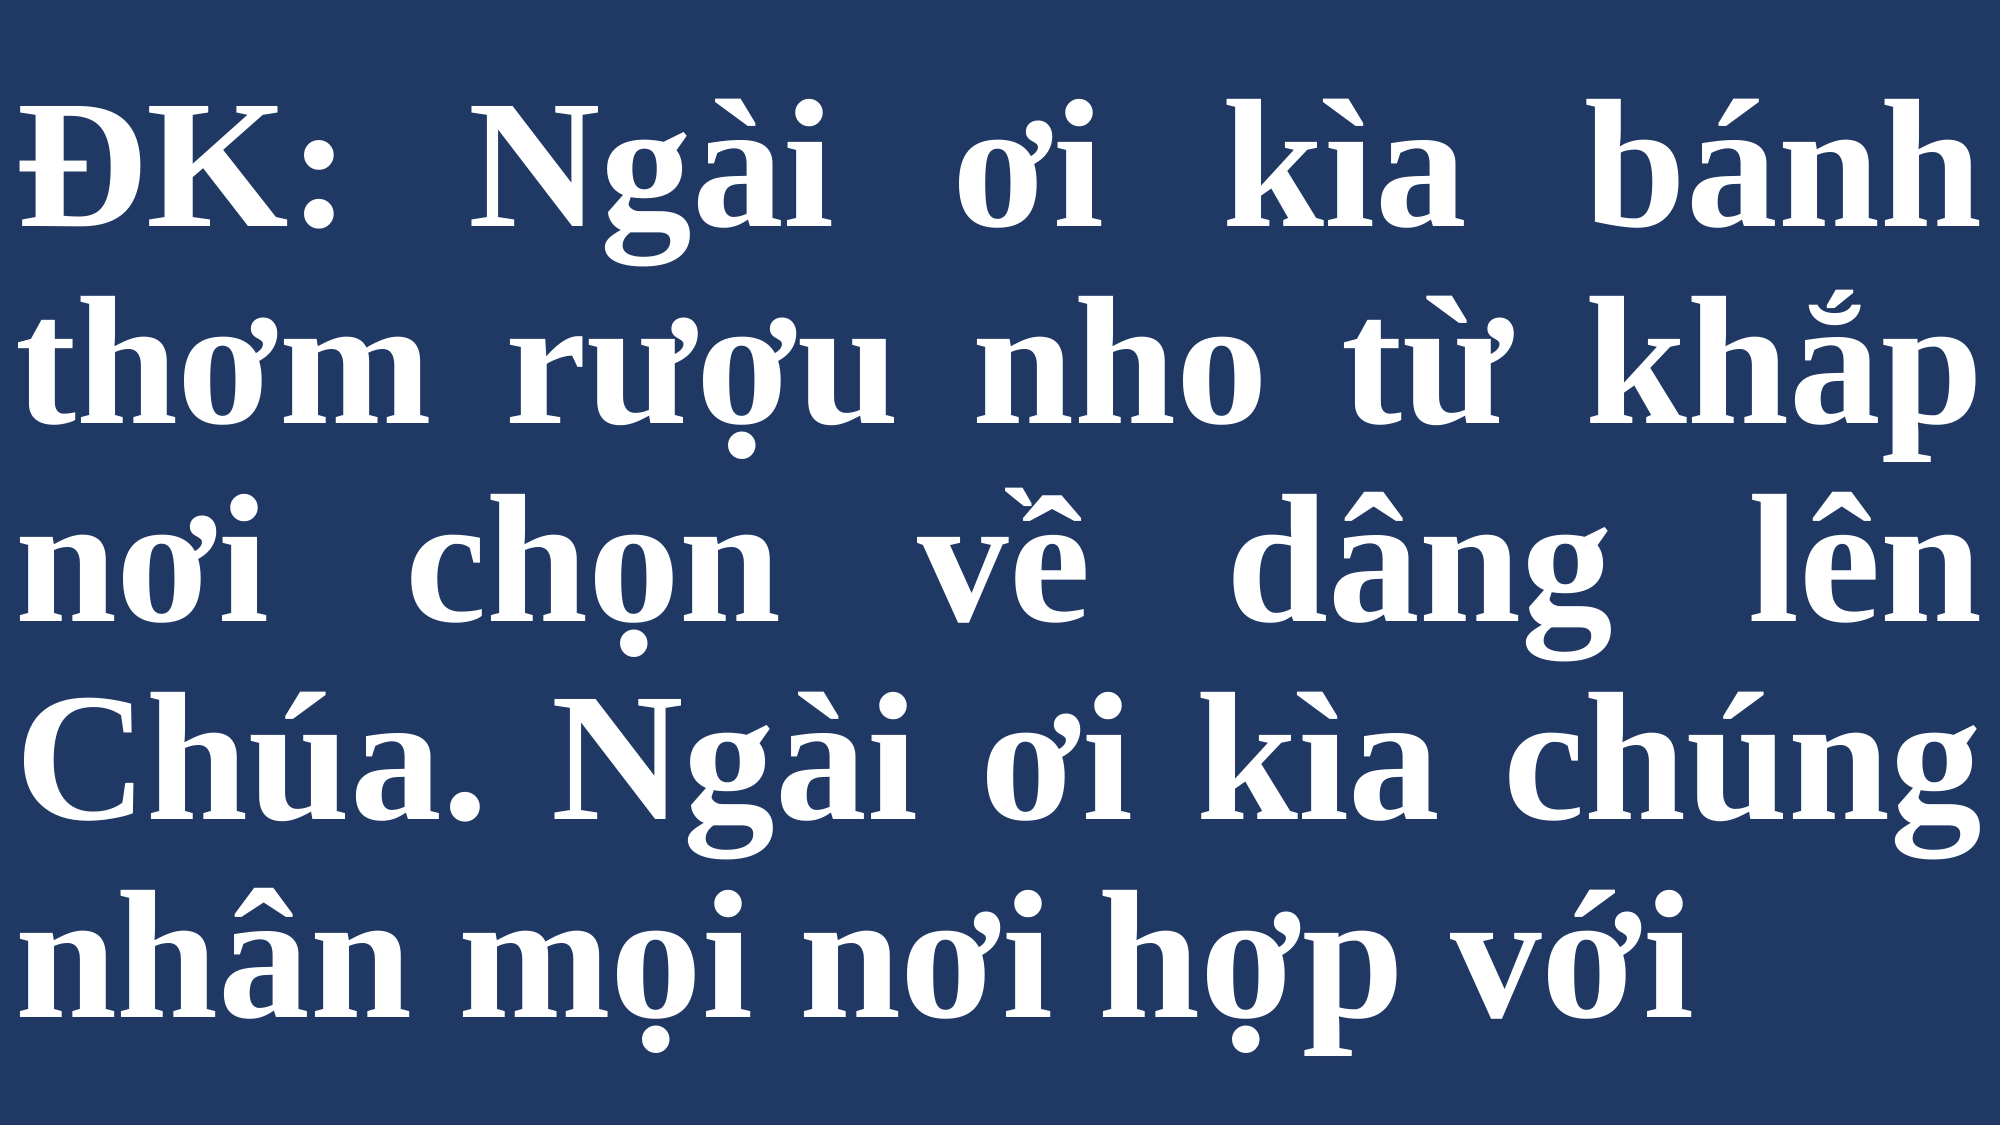

# ĐK: Ngài ơi kìa bánh thơm rượu nho từ khắp nơi chọn về dâng lên Chúa. Ngài ơi kìa chúng nhân mọi nơi hợp với